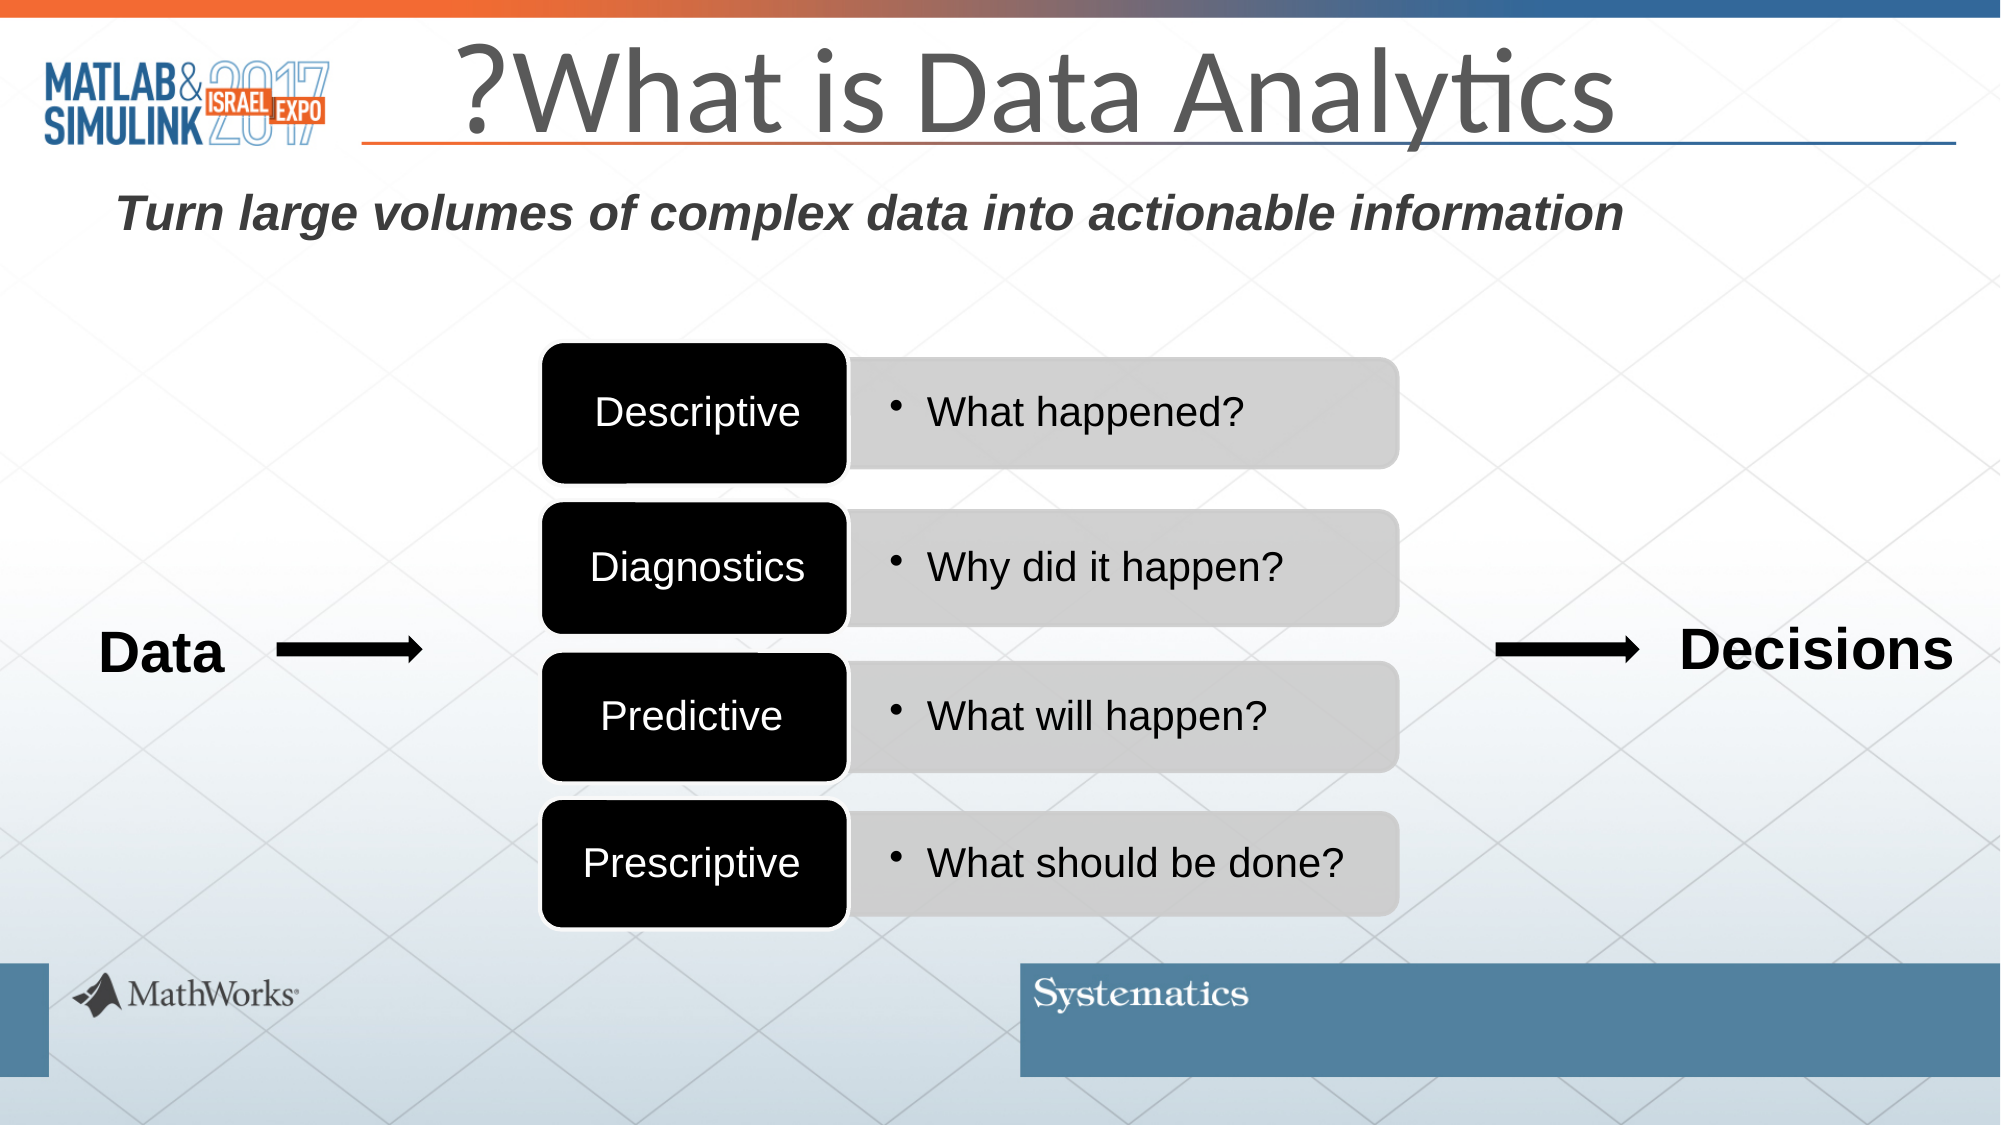

# What is Data Analytics?
Turn large volumes of complex data into actionable information
What happened?
Descriptive
Why did it happen?
Diagnostics
What will happen?
Predictive
What should be done?
Prescriptive
Decisions
Data